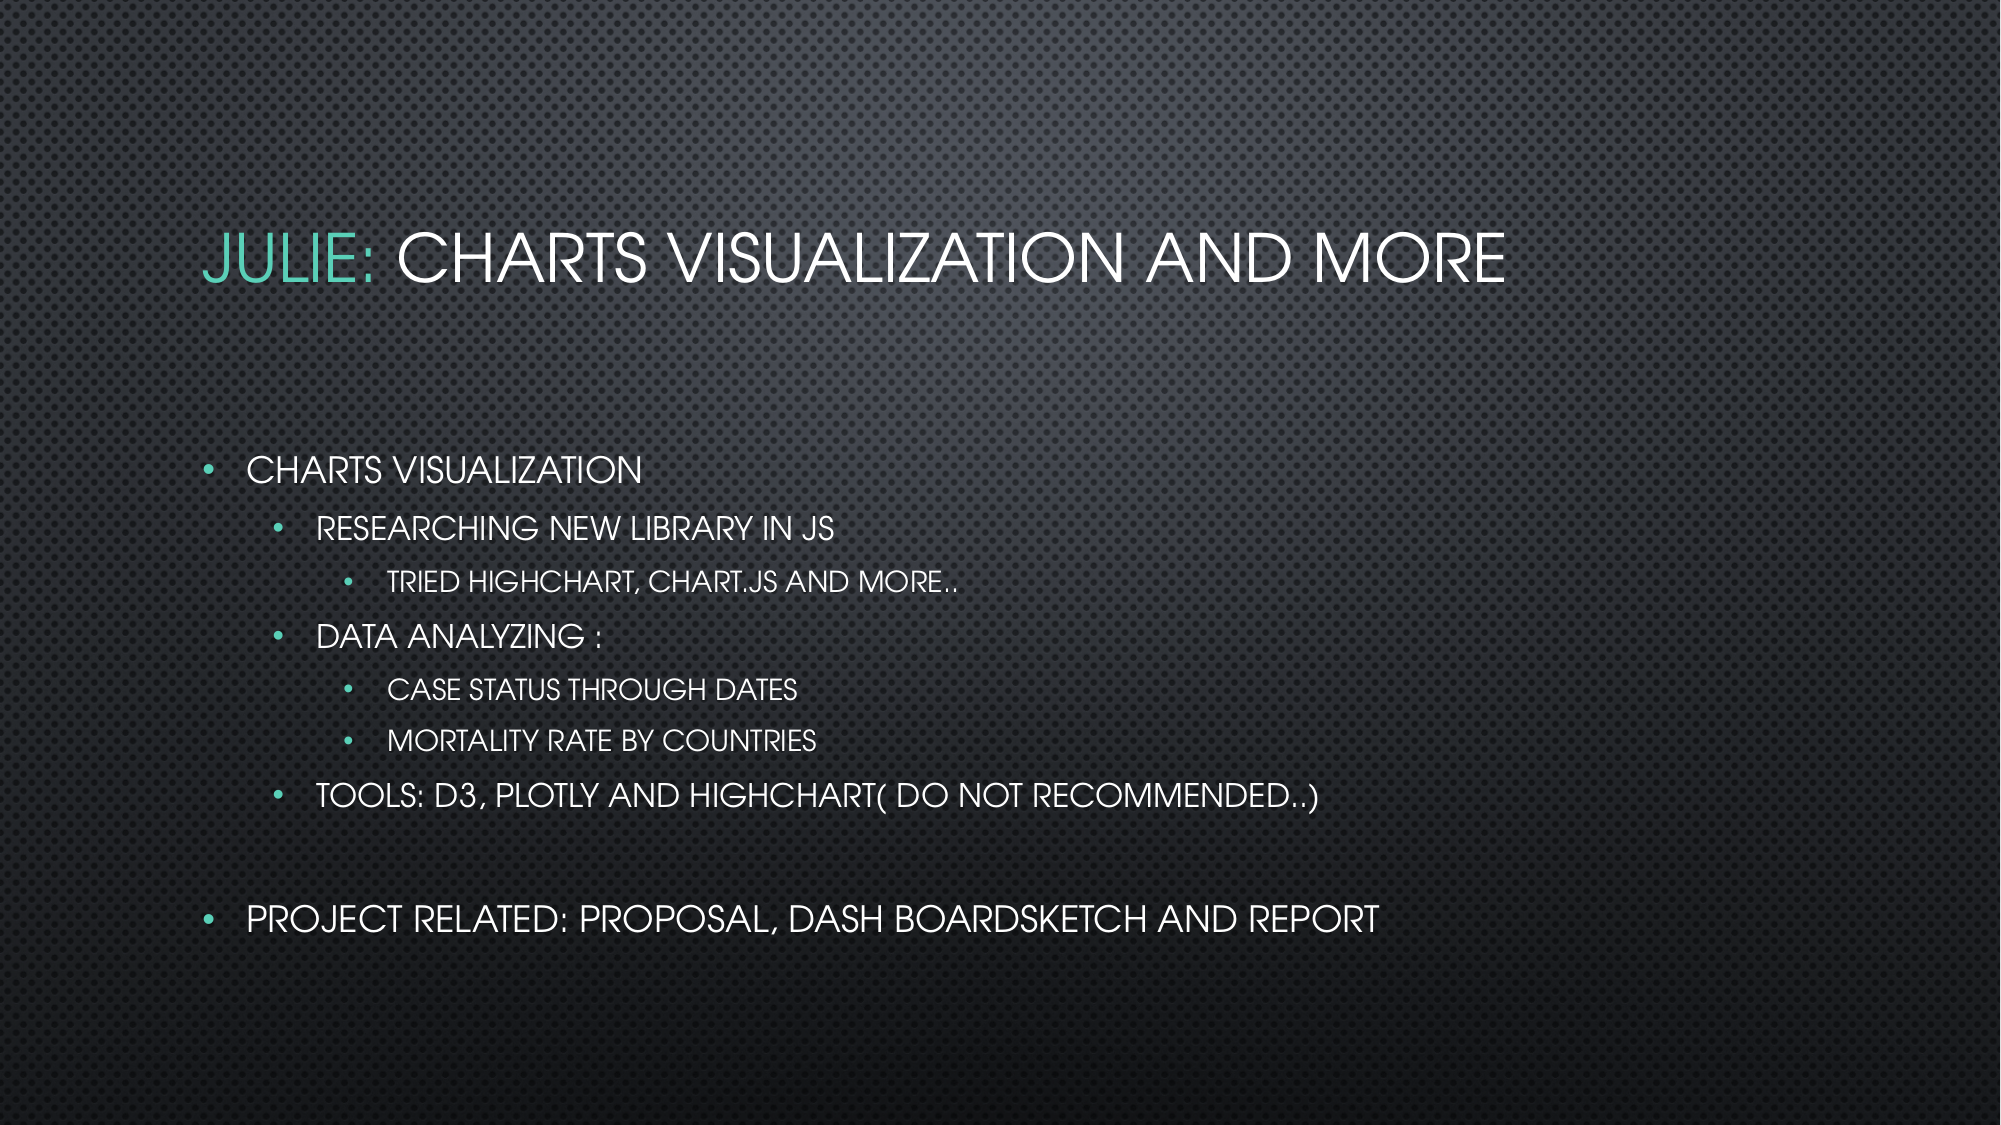

# Julie: Charts Visualization and more
Charts visualization
Researching new library in js
Tried highchart, chart.js and more..
Data analyzing :
Case Status through dates
Mortality rate by countries
Tools: D3, plotly and highchart( do not recommended..)

Project related: proposal, dash boardsketch and report